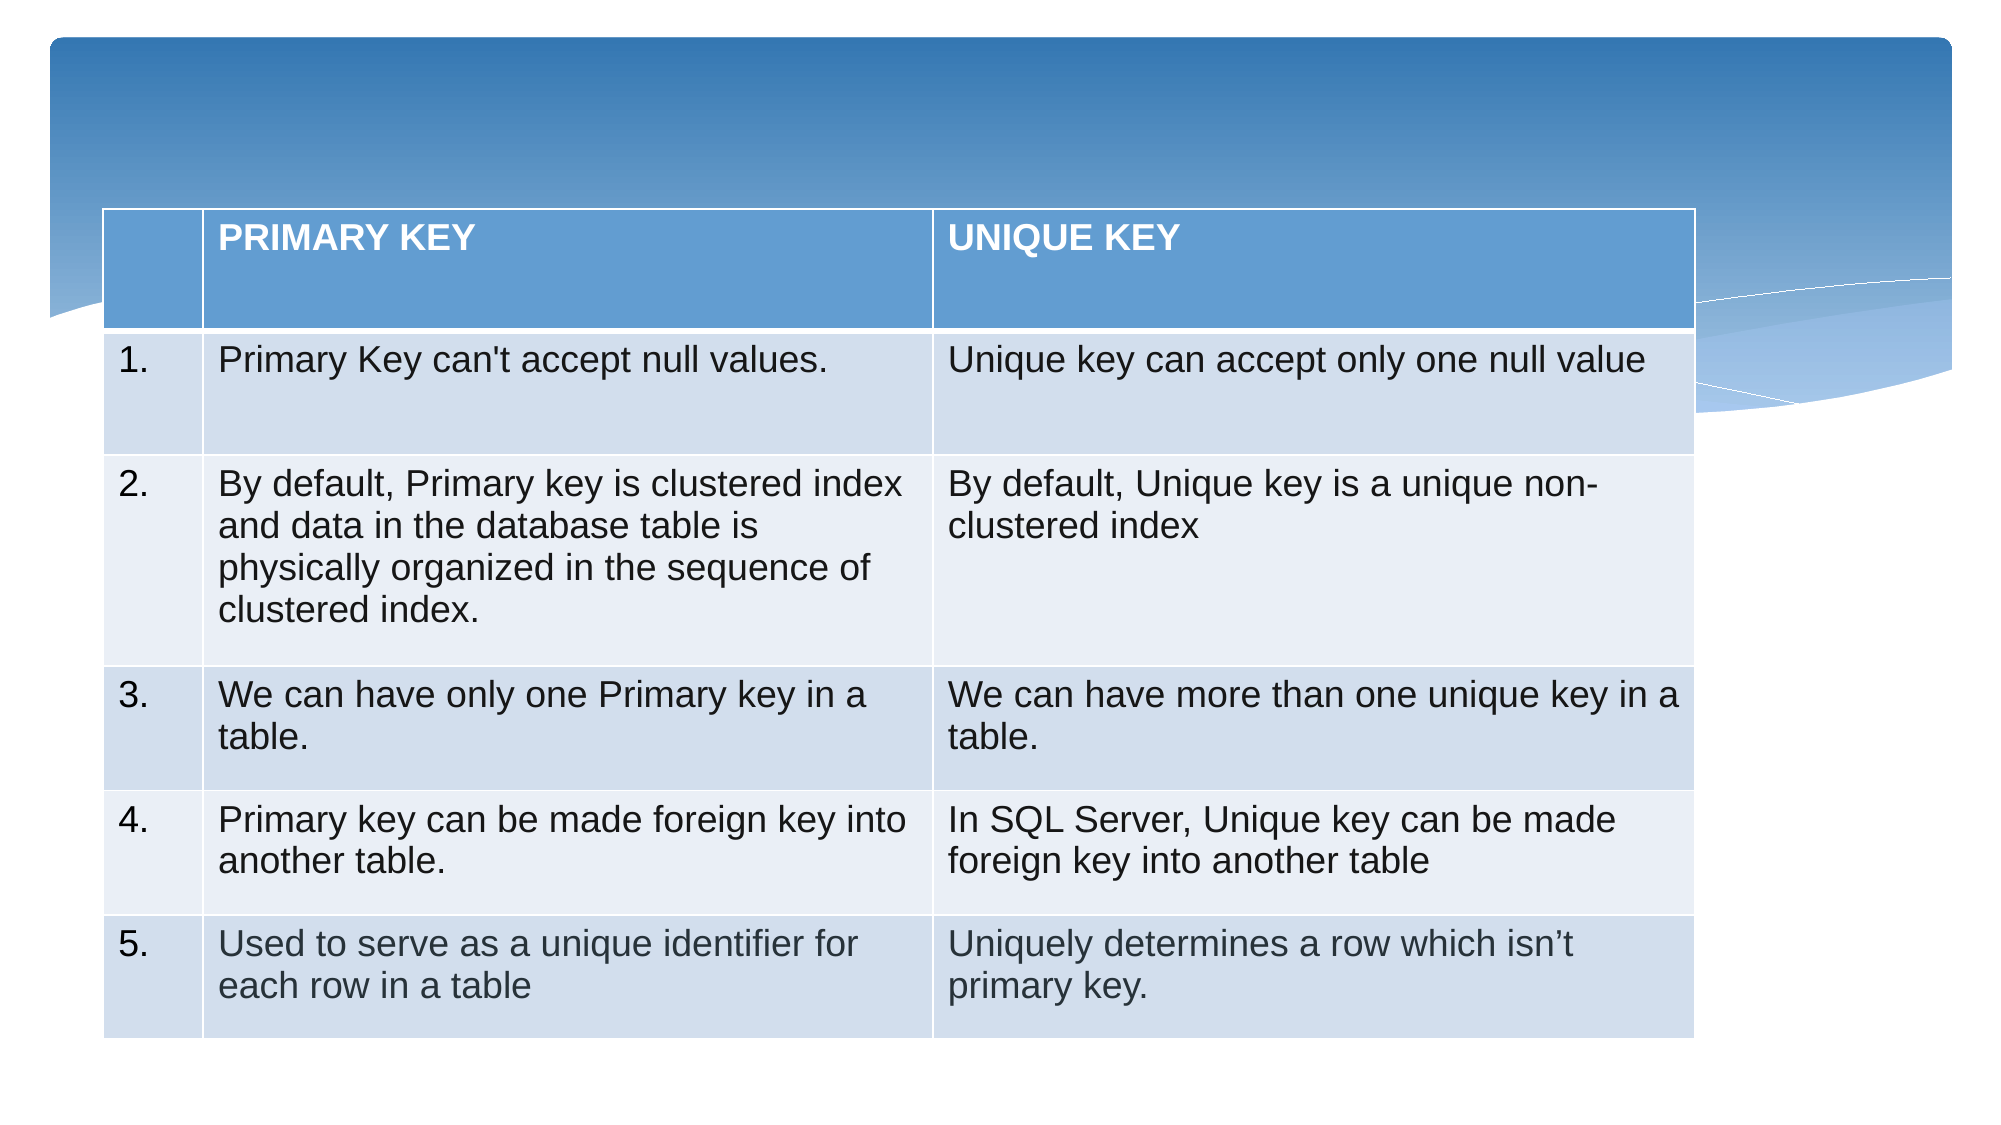

|  | PRIMARY KEY | UNIQUE KEY |
| --- | --- | --- |
| 1. | Primary Key can't accept null values. | Unique key can accept only one null value |
| 2. | By default, Primary key is clustered index and data in the database table is physically organized in the sequence of clustered index. | By default, Unique key is a unique non-clustered index |
| 3. | We can have only one Primary key in a table. | We can have more than one unique key in a table. |
| 4. | Primary key can be made foreign key into another table. | In SQL Server, Unique key can be made foreign key into another table |
| 5. | Used to serve as a unique identifier for each row in a table | Uniquely determines a row which isn’t primary key. |